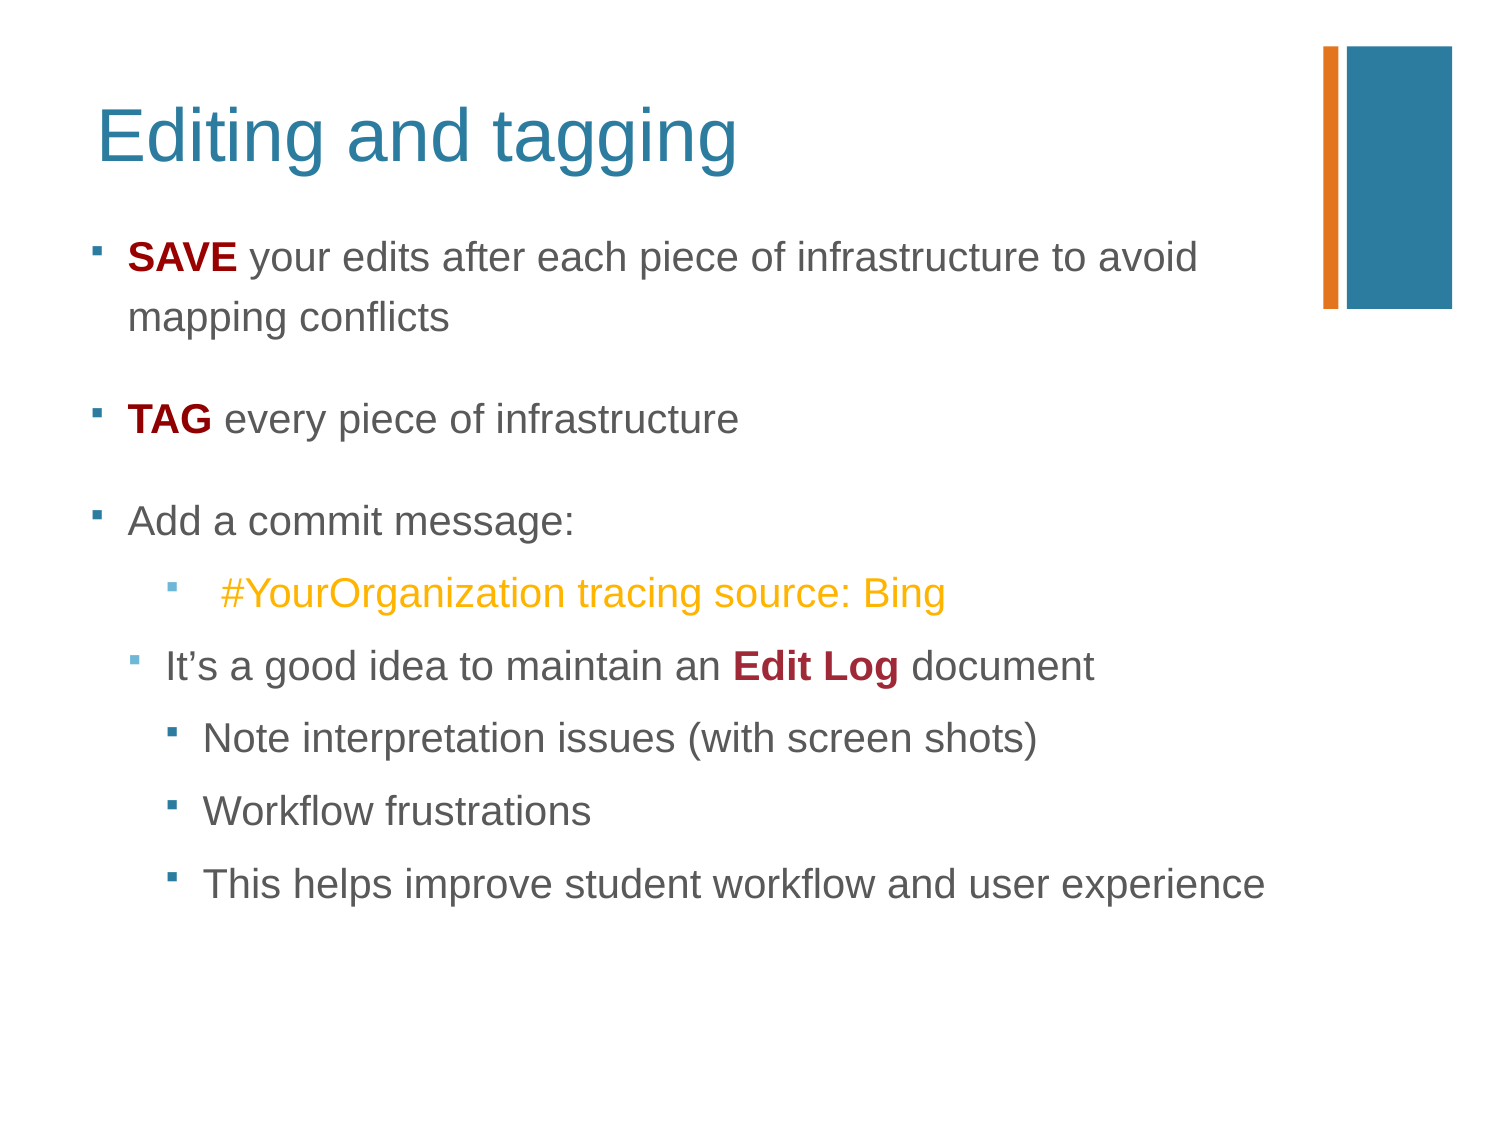

# Editing and tagging
SAVE your edits after each piece of infrastructure to avoid mapping conflicts
TAG every piece of infrastructure
Add a commit message:
#YourOrganization tracing source: Bing
It’s a good idea to maintain an Edit Log document
Note interpretation issues (with screen shots)
Workflow frustrations
This helps improve student workflow and user experience